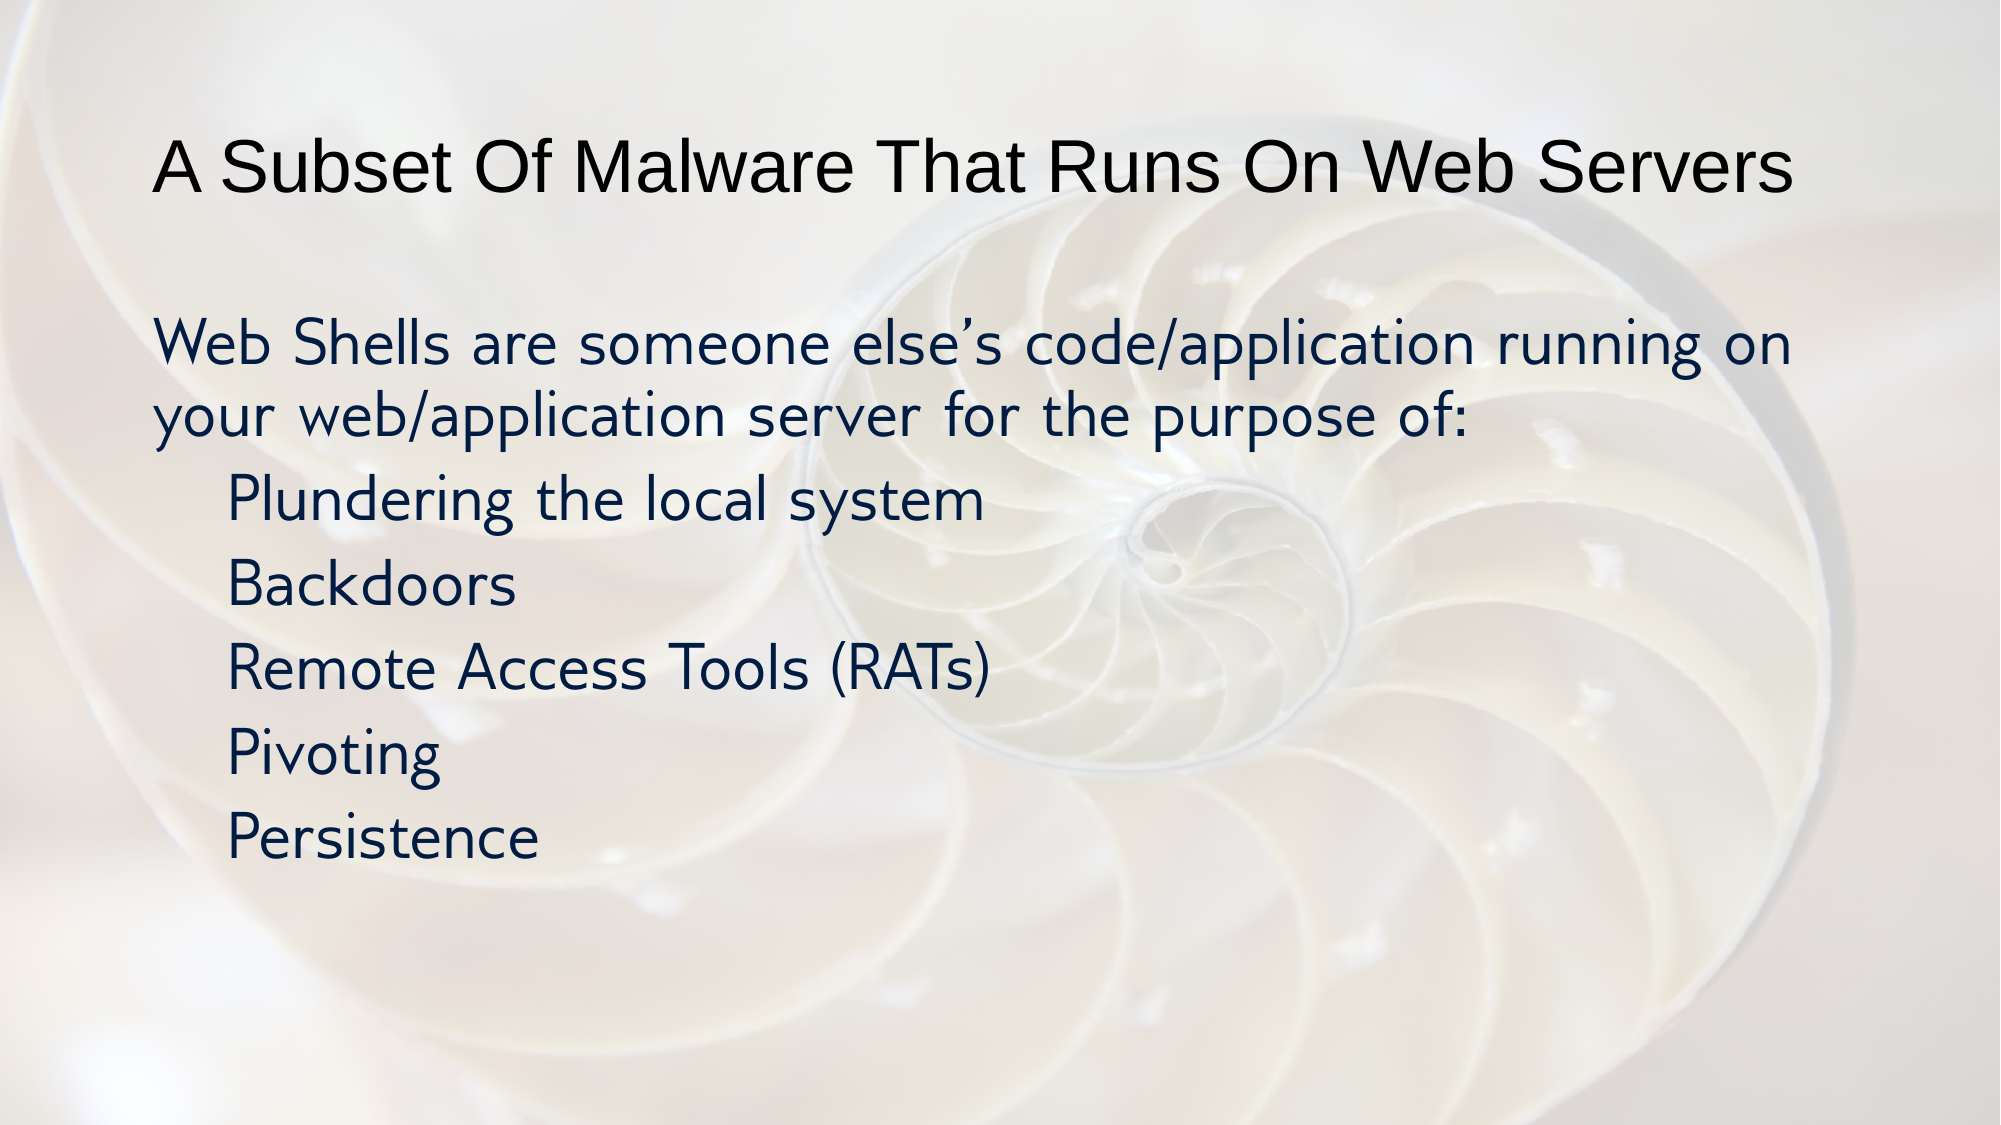

# A Subset Of Malware That Runs On Web Servers
Web Shells are someone else’s code/application running on your web/application server for the purpose of:
Plundering the local system
Backdoors
Remote Access Tools (RATs)
Pivoting
Persistence